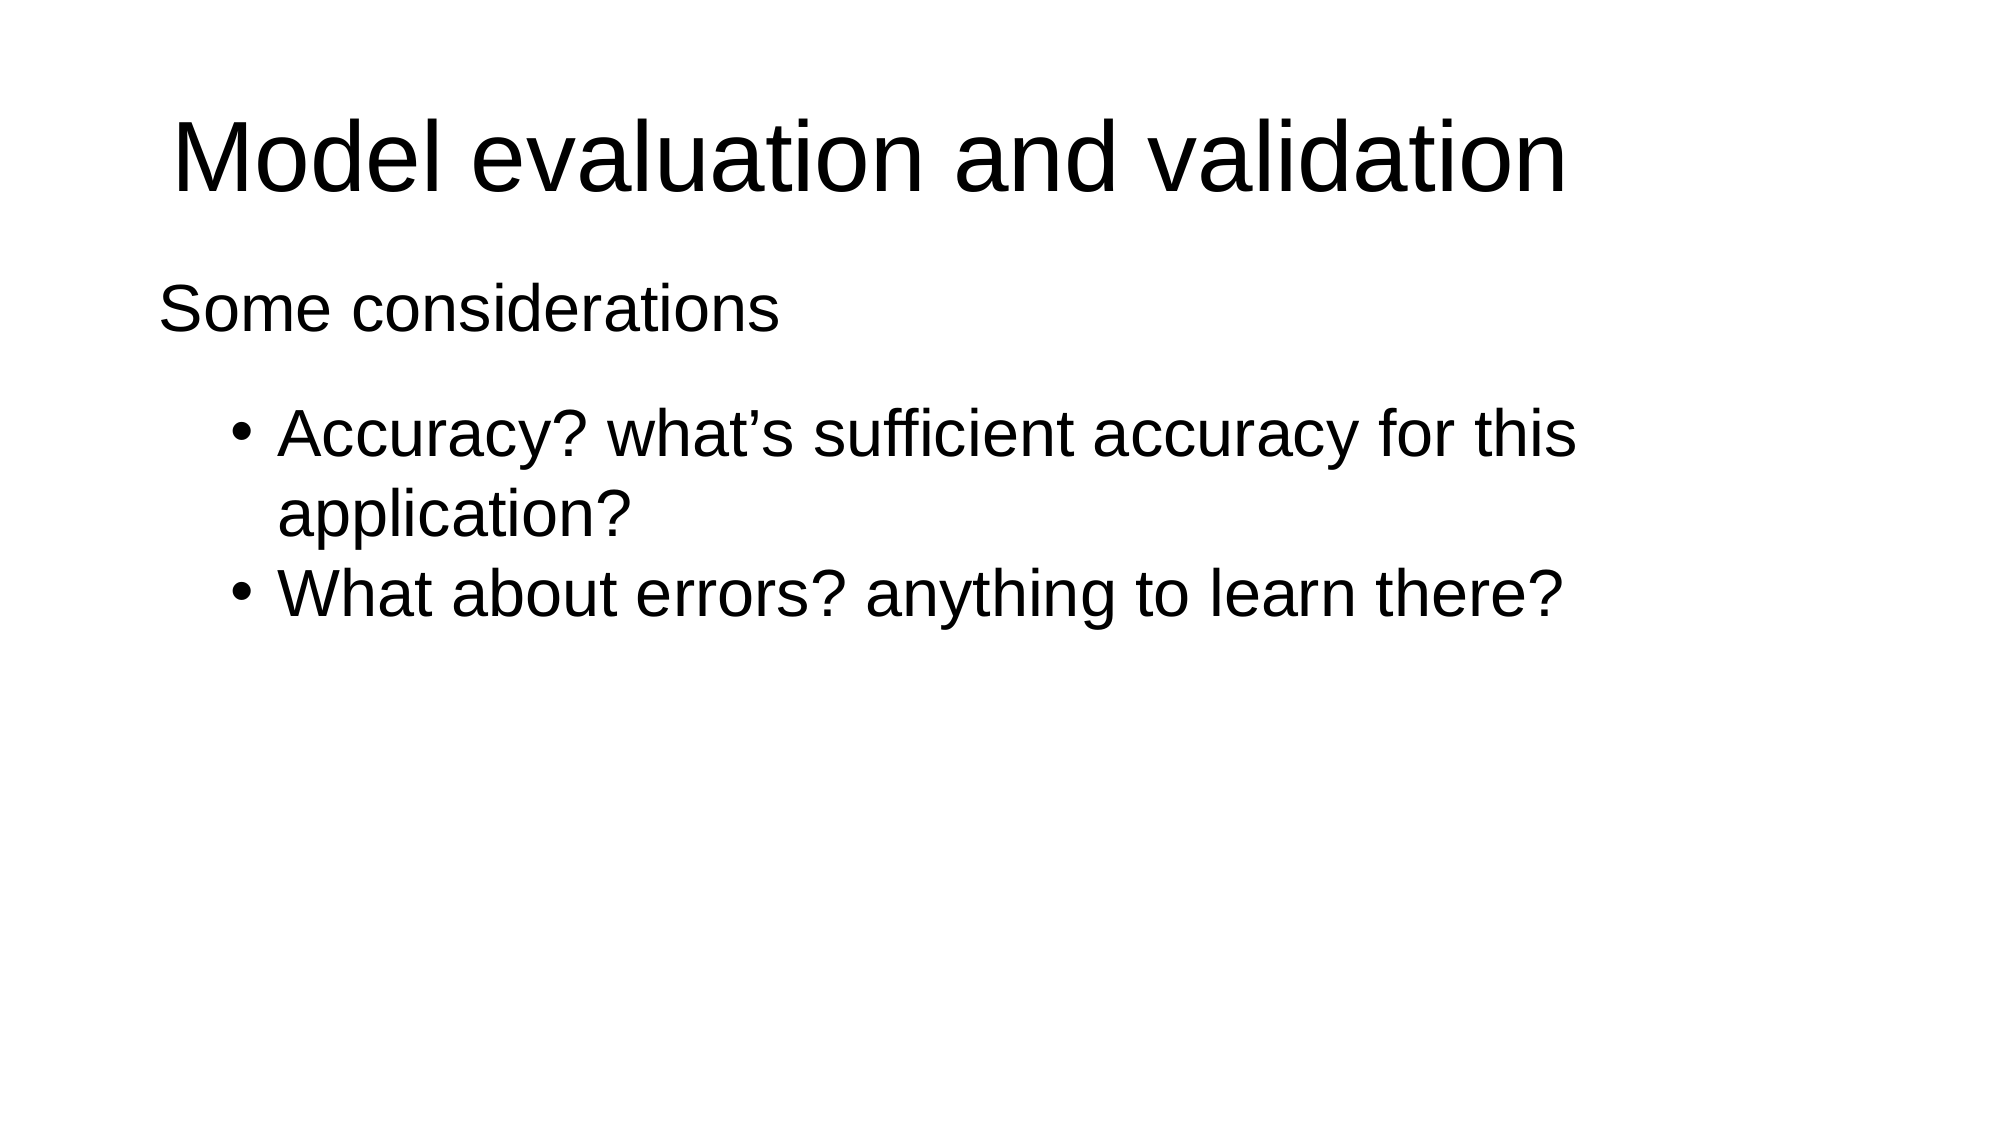

Model evaluation and validation
Some considerations
Accuracy? what’s sufficient accuracy for this application?
What about errors? anything to learn there?